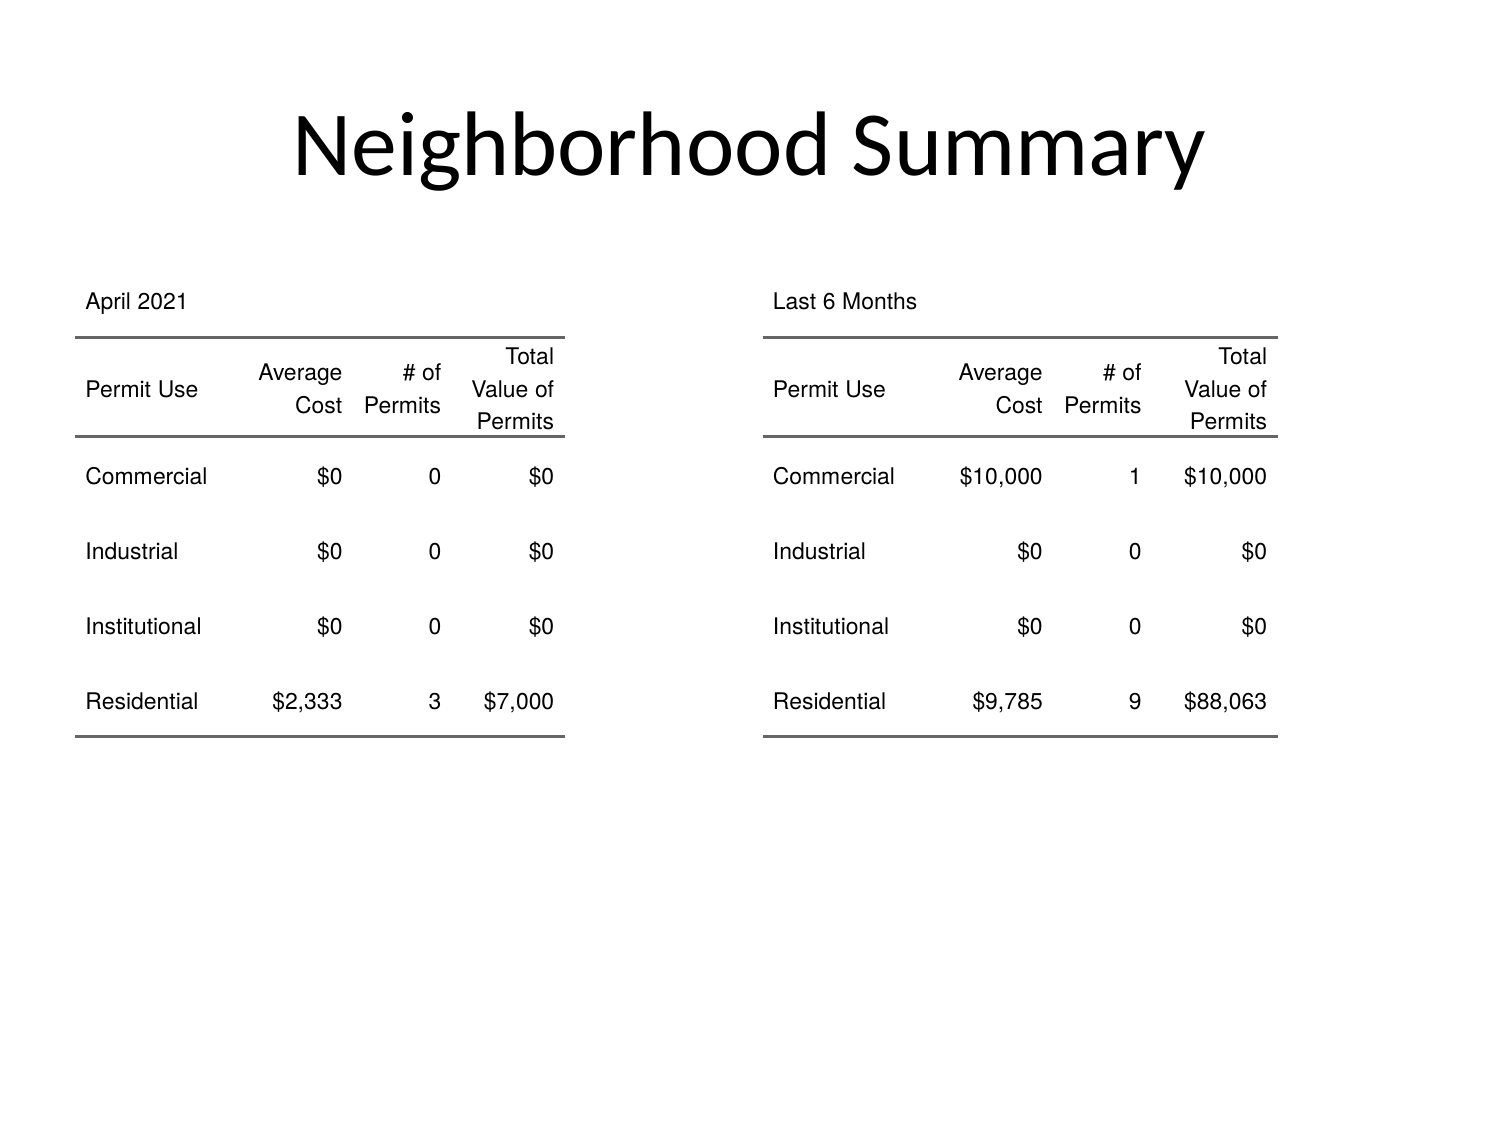

# Neighborhood Summary
| April 2021 | April 2021 | April 2021 | April 2021 |
| --- | --- | --- | --- |
| Permit Use | Average Cost | # of Permits | Total Value of Permits |
| Commercial | $0 | 0 | $0 |
| Industrial | $0 | 0 | $0 |
| Institutional | $0 | 0 | $0 |
| Residential | $2,333 | 3 | $7,000 |
| Last 6 Months | Last 6 Months | Last 6 Months | Last 6 Months |
| --- | --- | --- | --- |
| Permit Use | Average Cost | # of Permits | Total Value of Permits |
| Commercial | $10,000 | 1 | $10,000 |
| Industrial | $0 | 0 | $0 |
| Institutional | $0 | 0 | $0 |
| Residential | $9,785 | 9 | $88,063 |